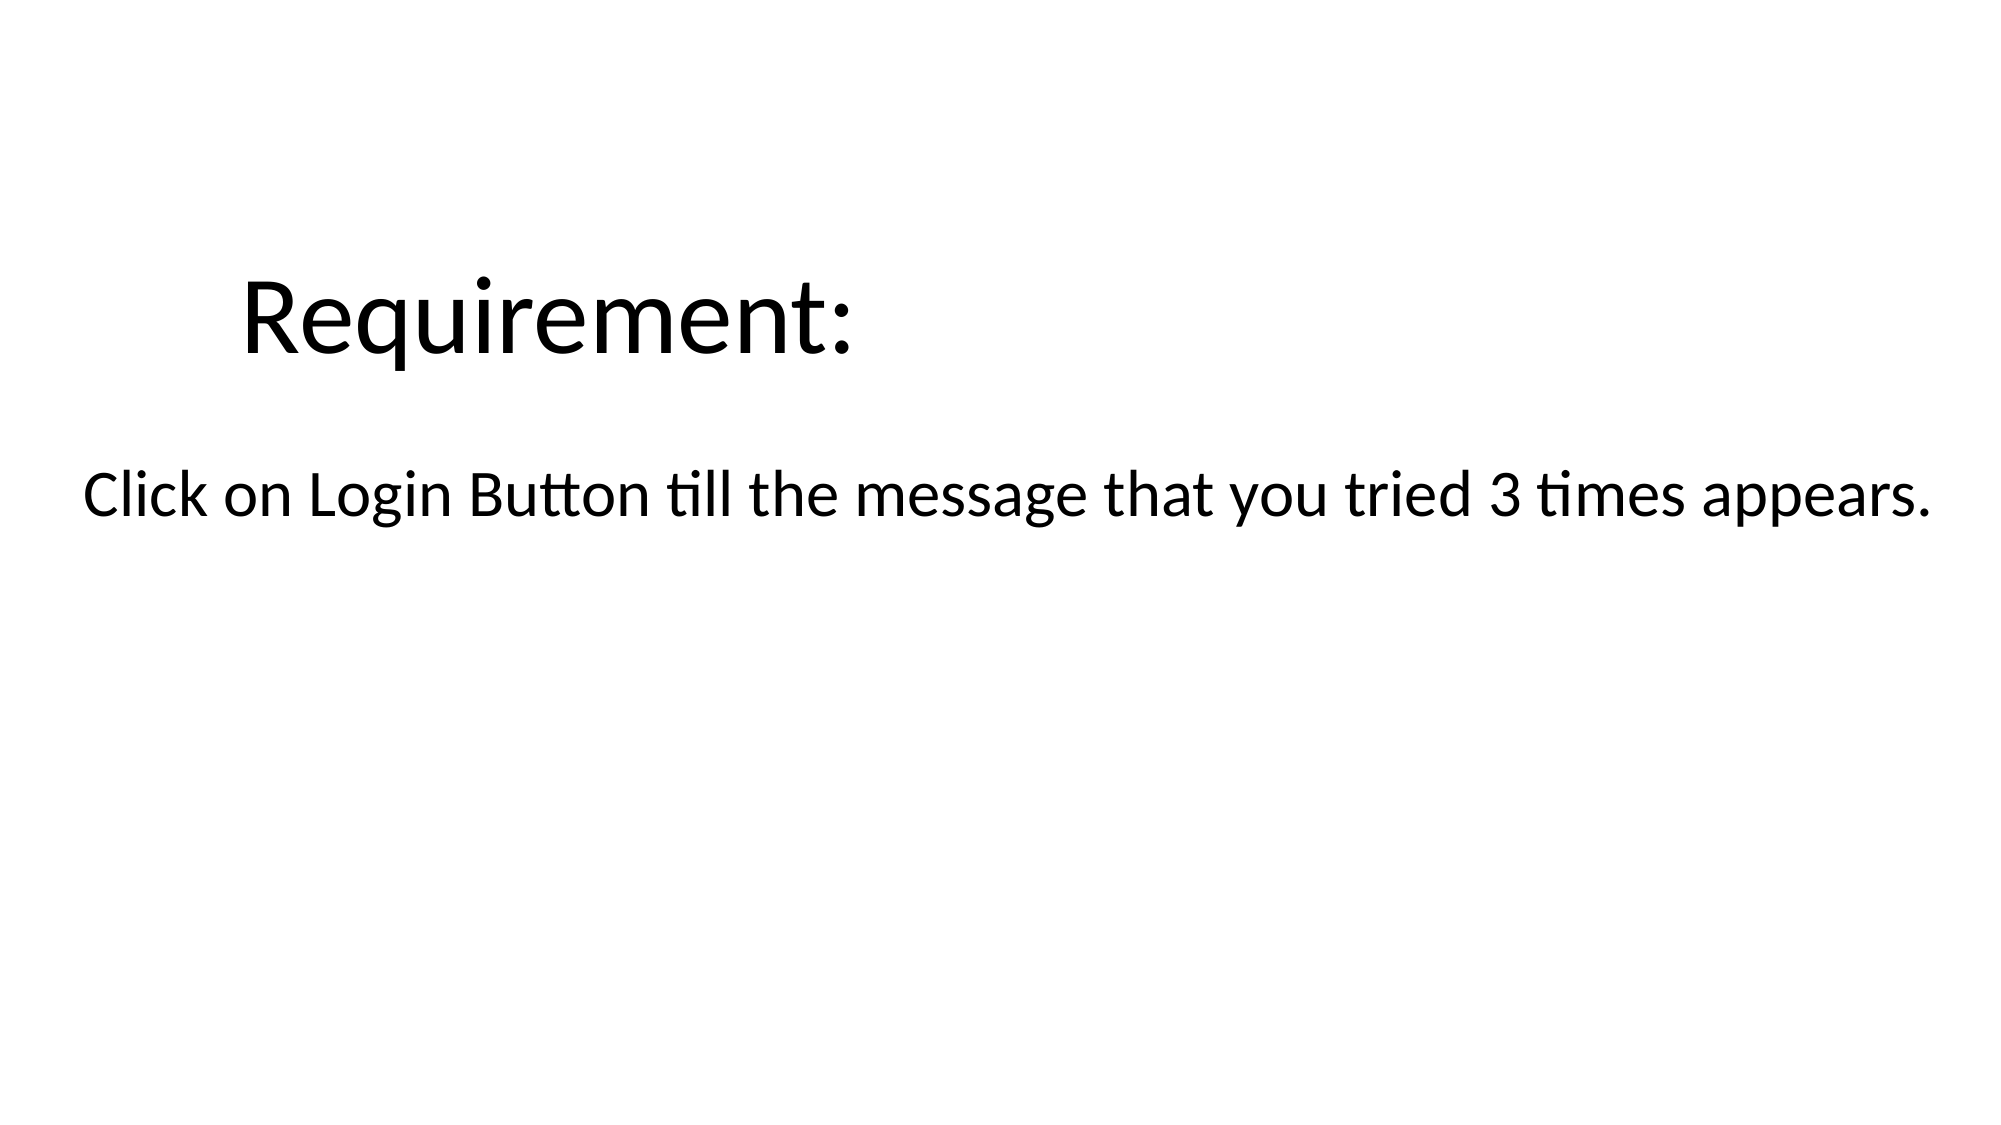

# Requirement:
Click on Login Button till the message that you tried 3 times appears.